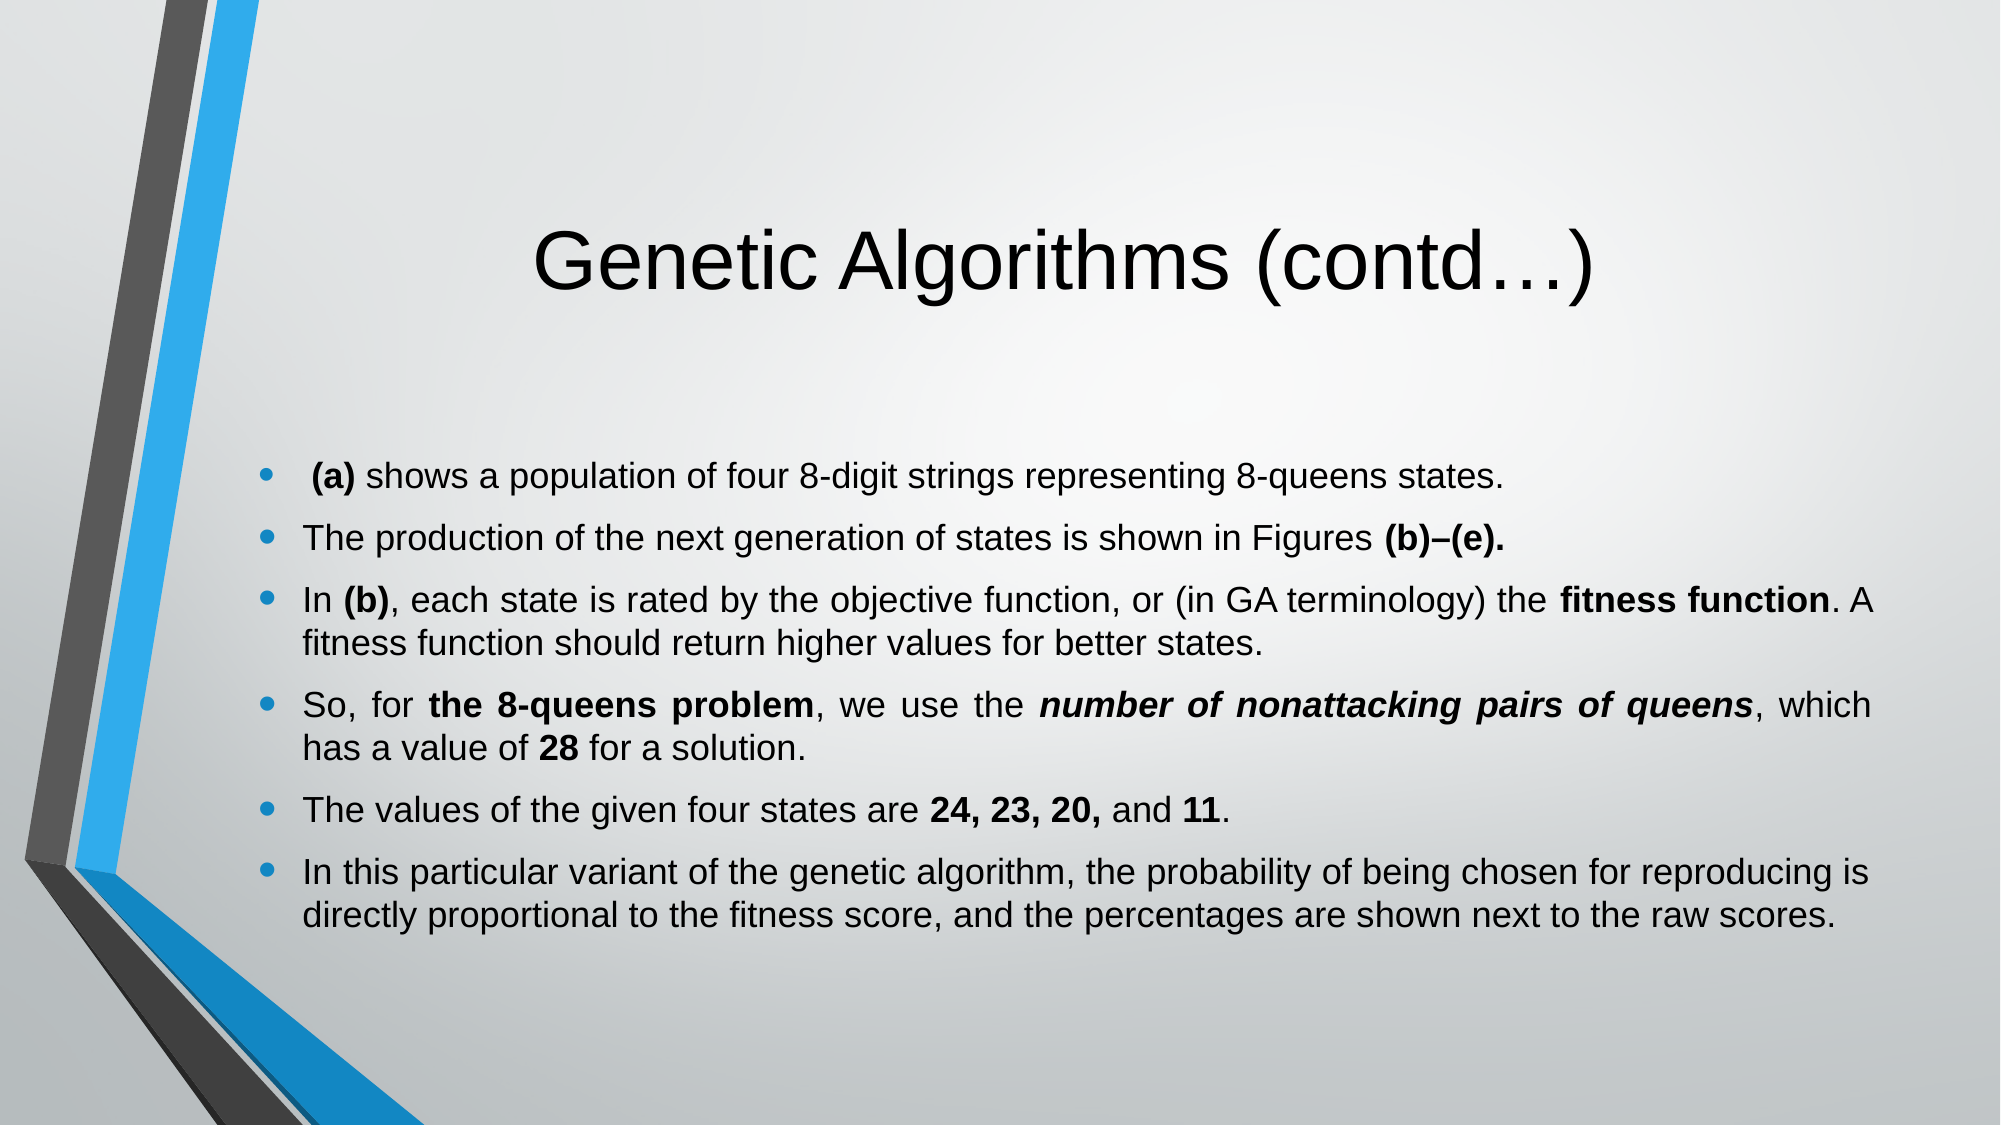

# Genetic Algorithms (contd…)
 (a) shows a population of four 8-digit strings representing 8-queens states.
The production of the next generation of states is shown in Figures (b)–(e).
In (b), each state is rated by the objective function, or (in GA terminology) the fitness function. A fitness function should return higher values for better states.
So, for the 8-queens problem, we use the number of nonattacking pairs of queens, which has a value of 28 for a solution.
The values of the given four states are 24, 23, 20, and 11.
In this particular variant of the genetic algorithm, the probability of being chosen for reproducing is directly proportional to the fitness score, and the percentages are shown next to the raw scores.